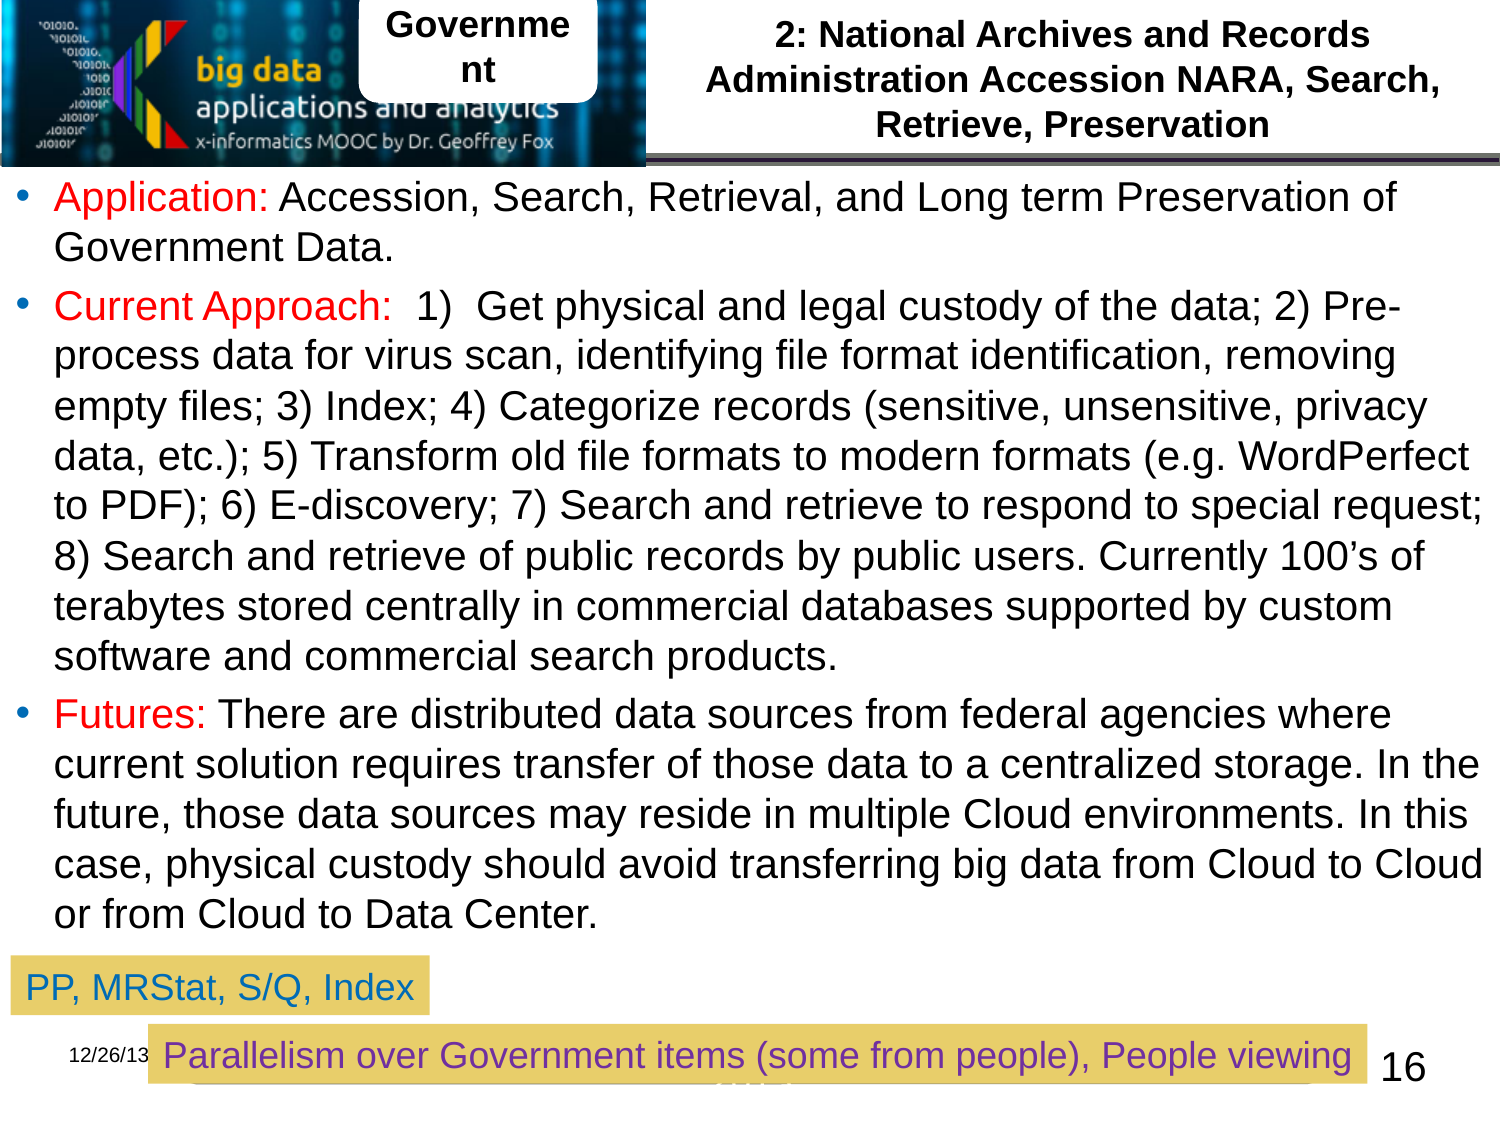

Government
# 2: National Archives and Records Administration Accession NARA, Search, Retrieve, Preservation
Application: Accession, Search, Retrieval, and Long term Preservation of Government Data.
Current Approach:  1)  Get physical and legal custody of the data; 2) Pre-process data for virus scan, identifying file format identification, removing empty files; 3) Index; 4) Categorize records (sensitive, unsensitive, privacy data, etc.); 5) Transform old file formats to modern formats (e.g. WordPerfect to PDF); 6) E-discovery; 7) Search and retrieve to respond to special request; 8) Search and retrieve of public records by public users. Currently 100’s of terabytes stored centrally in commercial databases supported by custom software and commercial search products.
Futures: There are distributed data sources from federal agencies where current solution requires transfer of those data to a centralized storage. In the future, those data sources may reside in multiple Cloud environments. In this case, physical custody should avoid transferring big data from Cloud to Cloud or from Cloud to Data Center.
PP, MRStat, S/Q, Index
Parallelism over Government items (some from people), People viewing
16